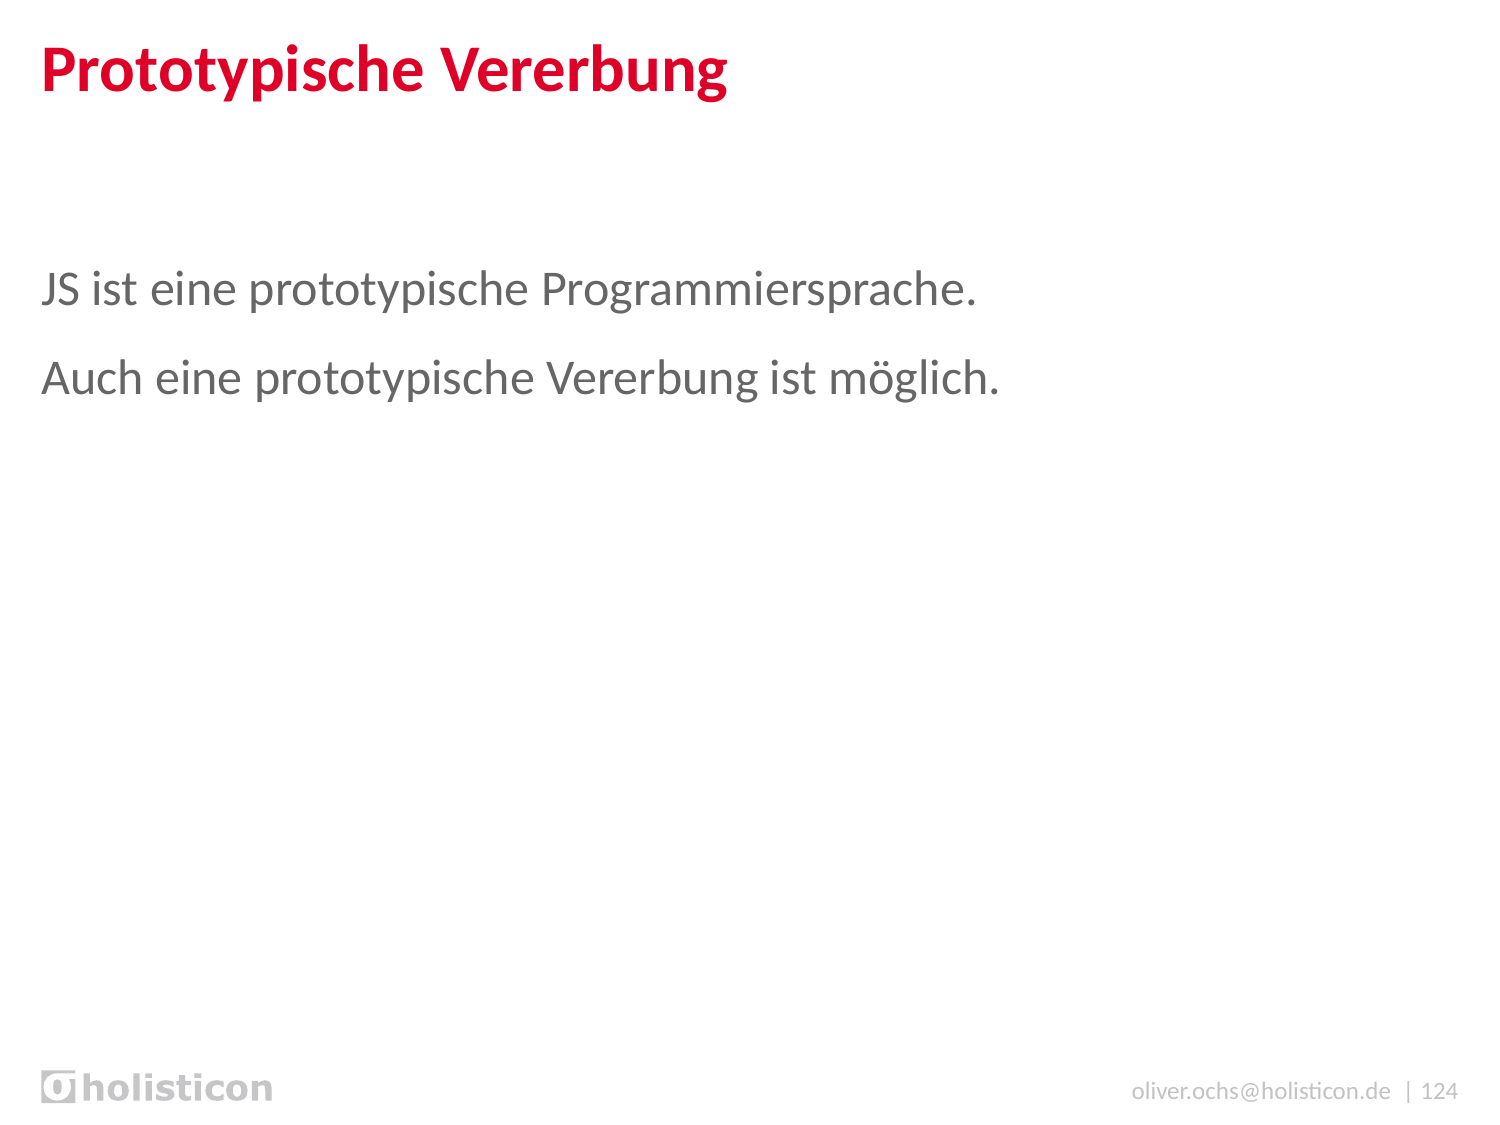

# Prototypische Vererbung
JS ist eine prototypische Programmiersprache.
Auch eine prototypische Vererbung ist möglich.